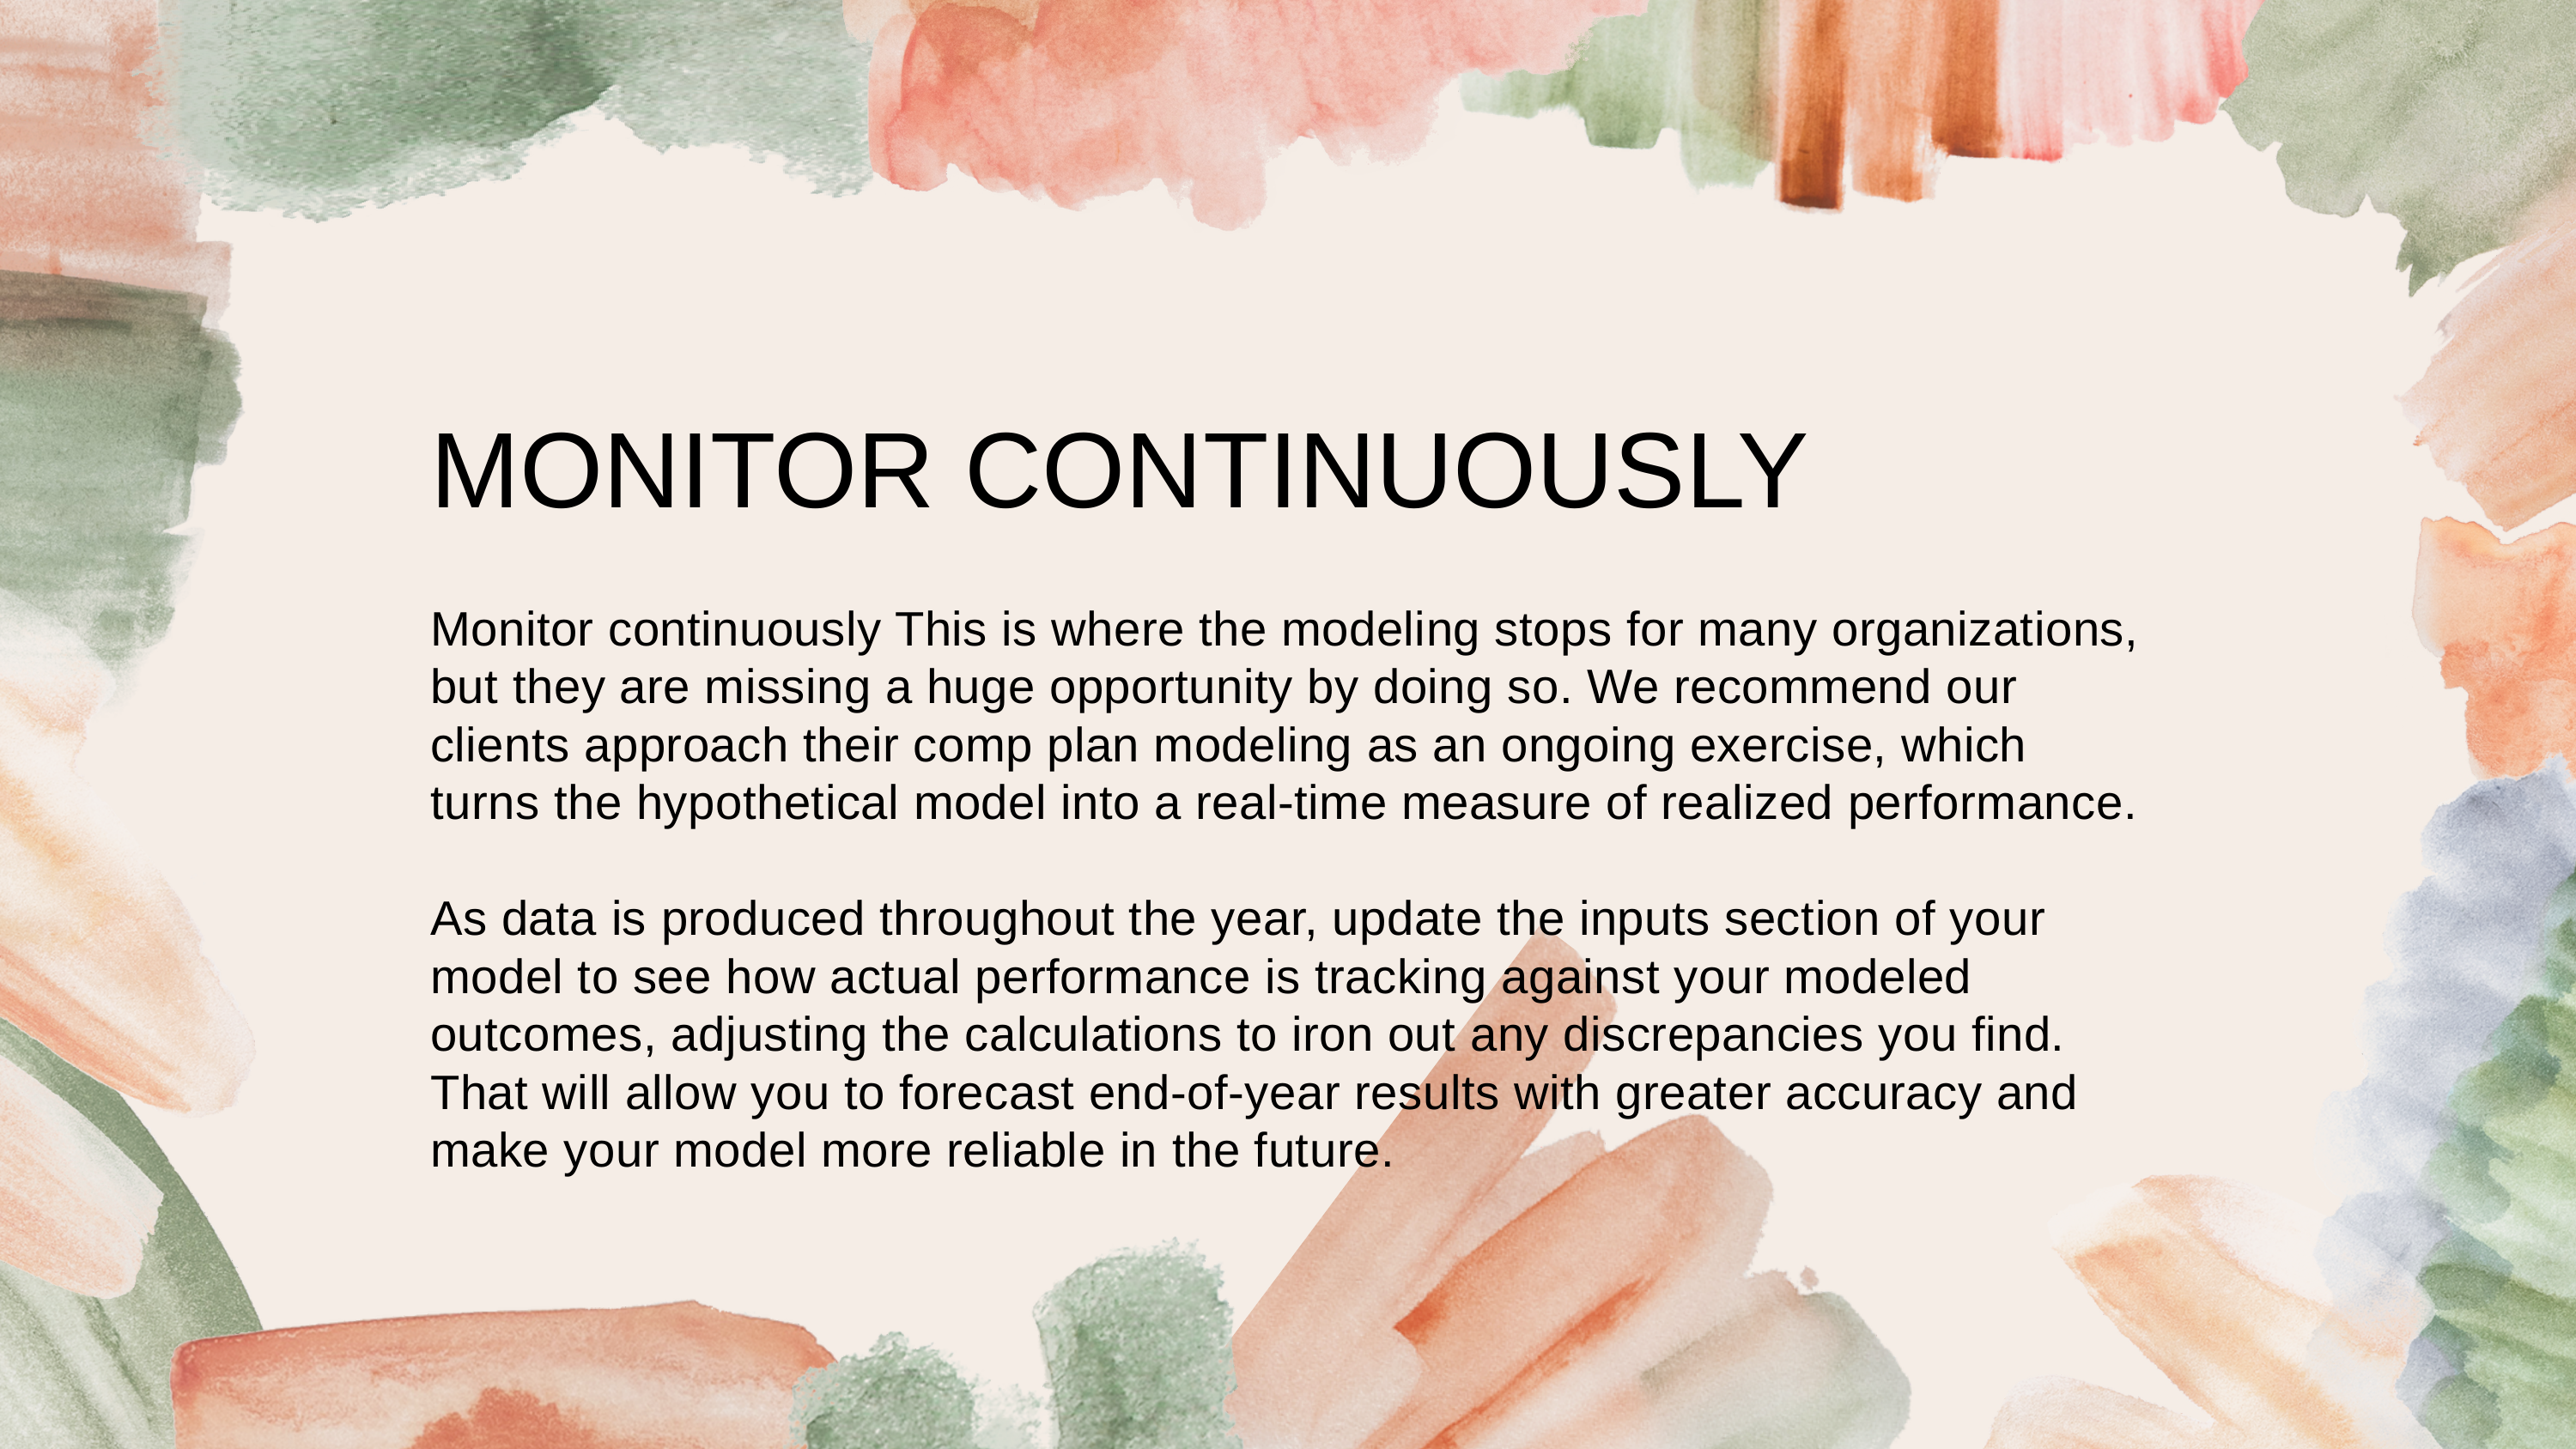

MONITOR CONTINUOUSLY

Monitor continuously This is where the modeling stops for many organizations, but they are missing a huge opportunity by doing so. We recommend our clients approach their comp plan modeling as an ongoing exercise, which turns the hypothetical model into a real-time measure of realized performance.

As data is produced throughout the year, update the inputs section of your model to see how actual performance is tracking against your modeled outcomes, adjusting the calculations to iron out any discrepancies you find. That will allow you to forecast end-of-year results with greater accuracy and make your model more reliable in the future.